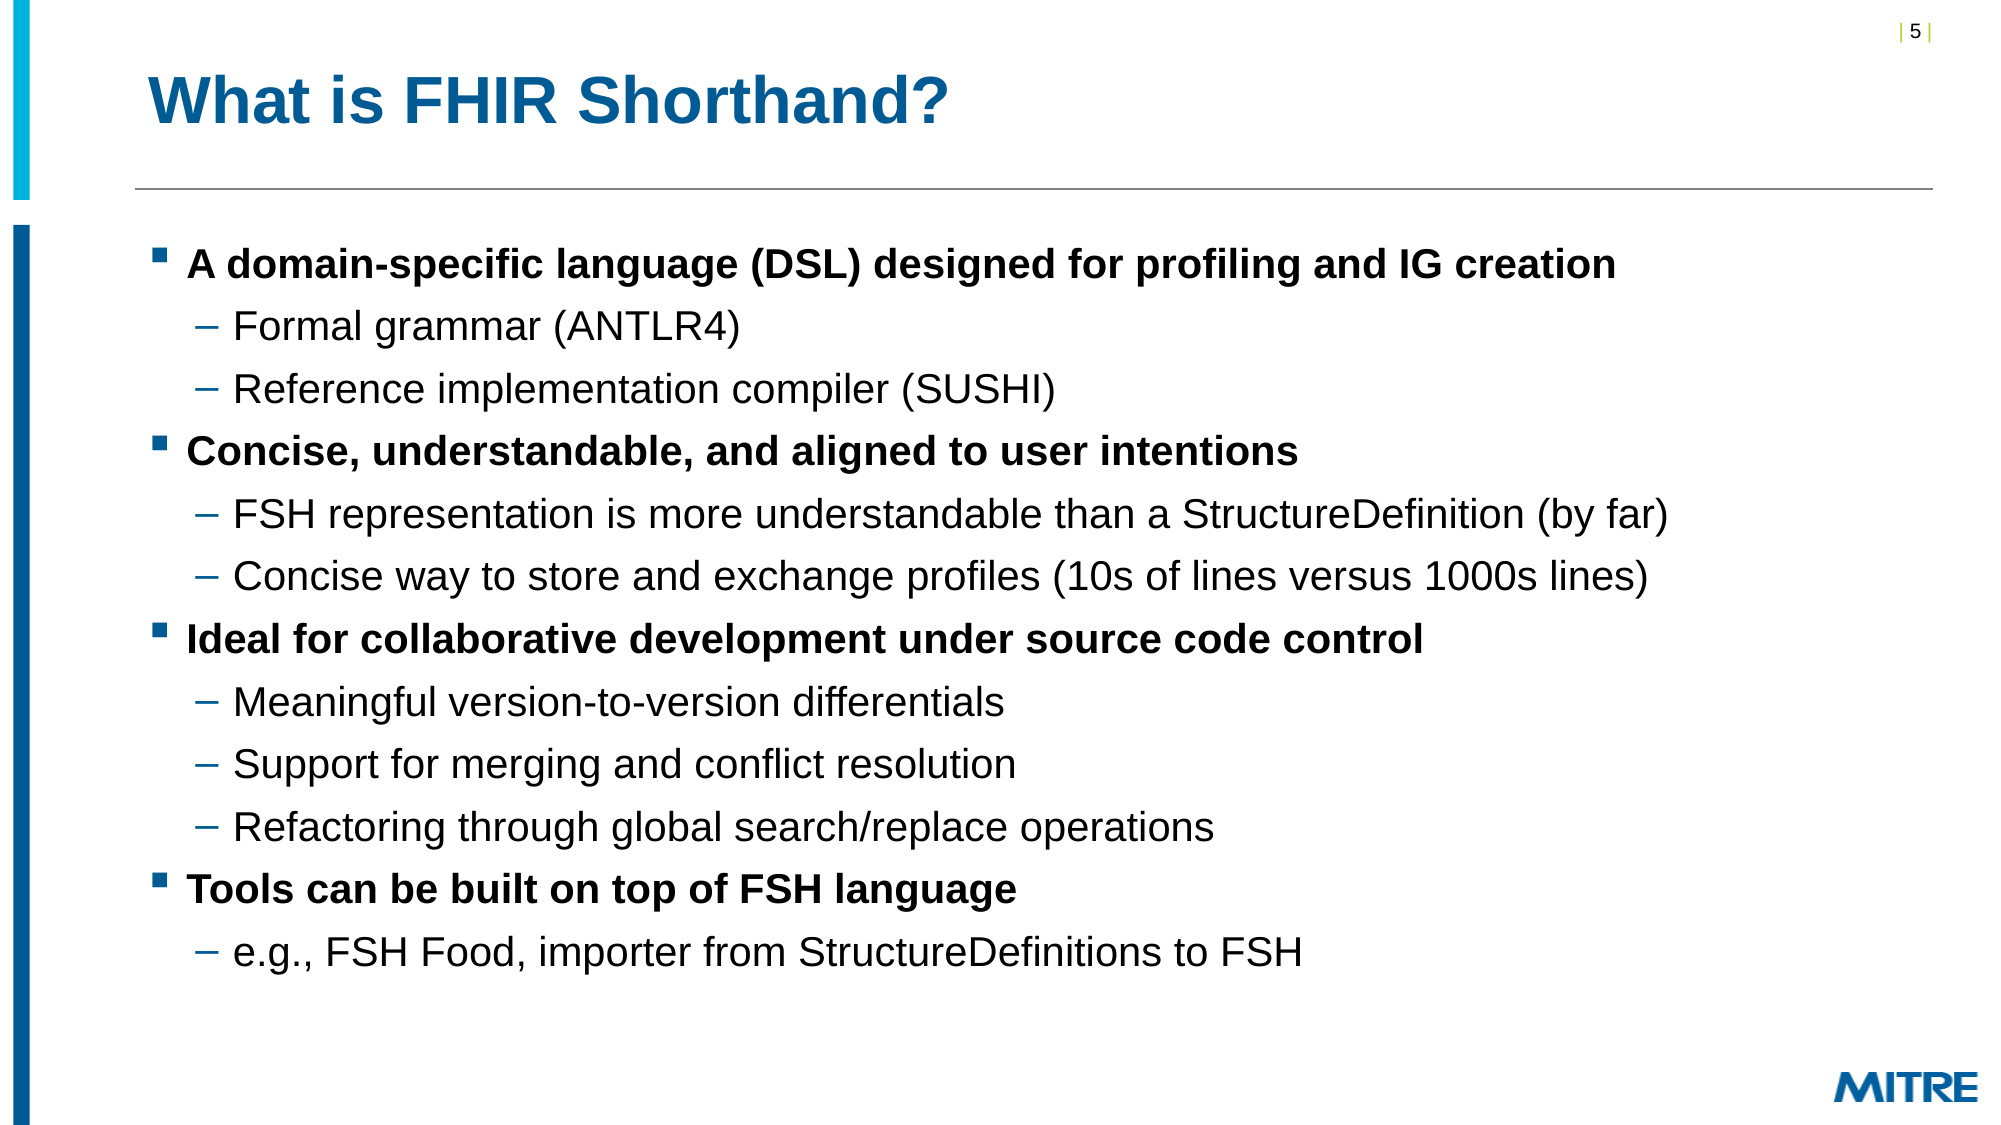

# What is FHIR Shorthand?
A domain-specific language (DSL) designed for profiling and IG creation
Formal grammar (ANTLR4)
Reference implementation compiler (SUSHI)
Concise, understandable, and aligned to user intentions
FSH representation is more understandable than a StructureDefinition (by far)
Concise way to store and exchange profiles (10s of lines versus 1000s lines)
Ideal for collaborative development under source code control
Meaningful version-to-version differentials
Support for merging and conflict resolution
Refactoring through global search/replace operations
Tools can be built on top of FSH language
e.g., FSH Food, importer from StructureDefinitions to FSH